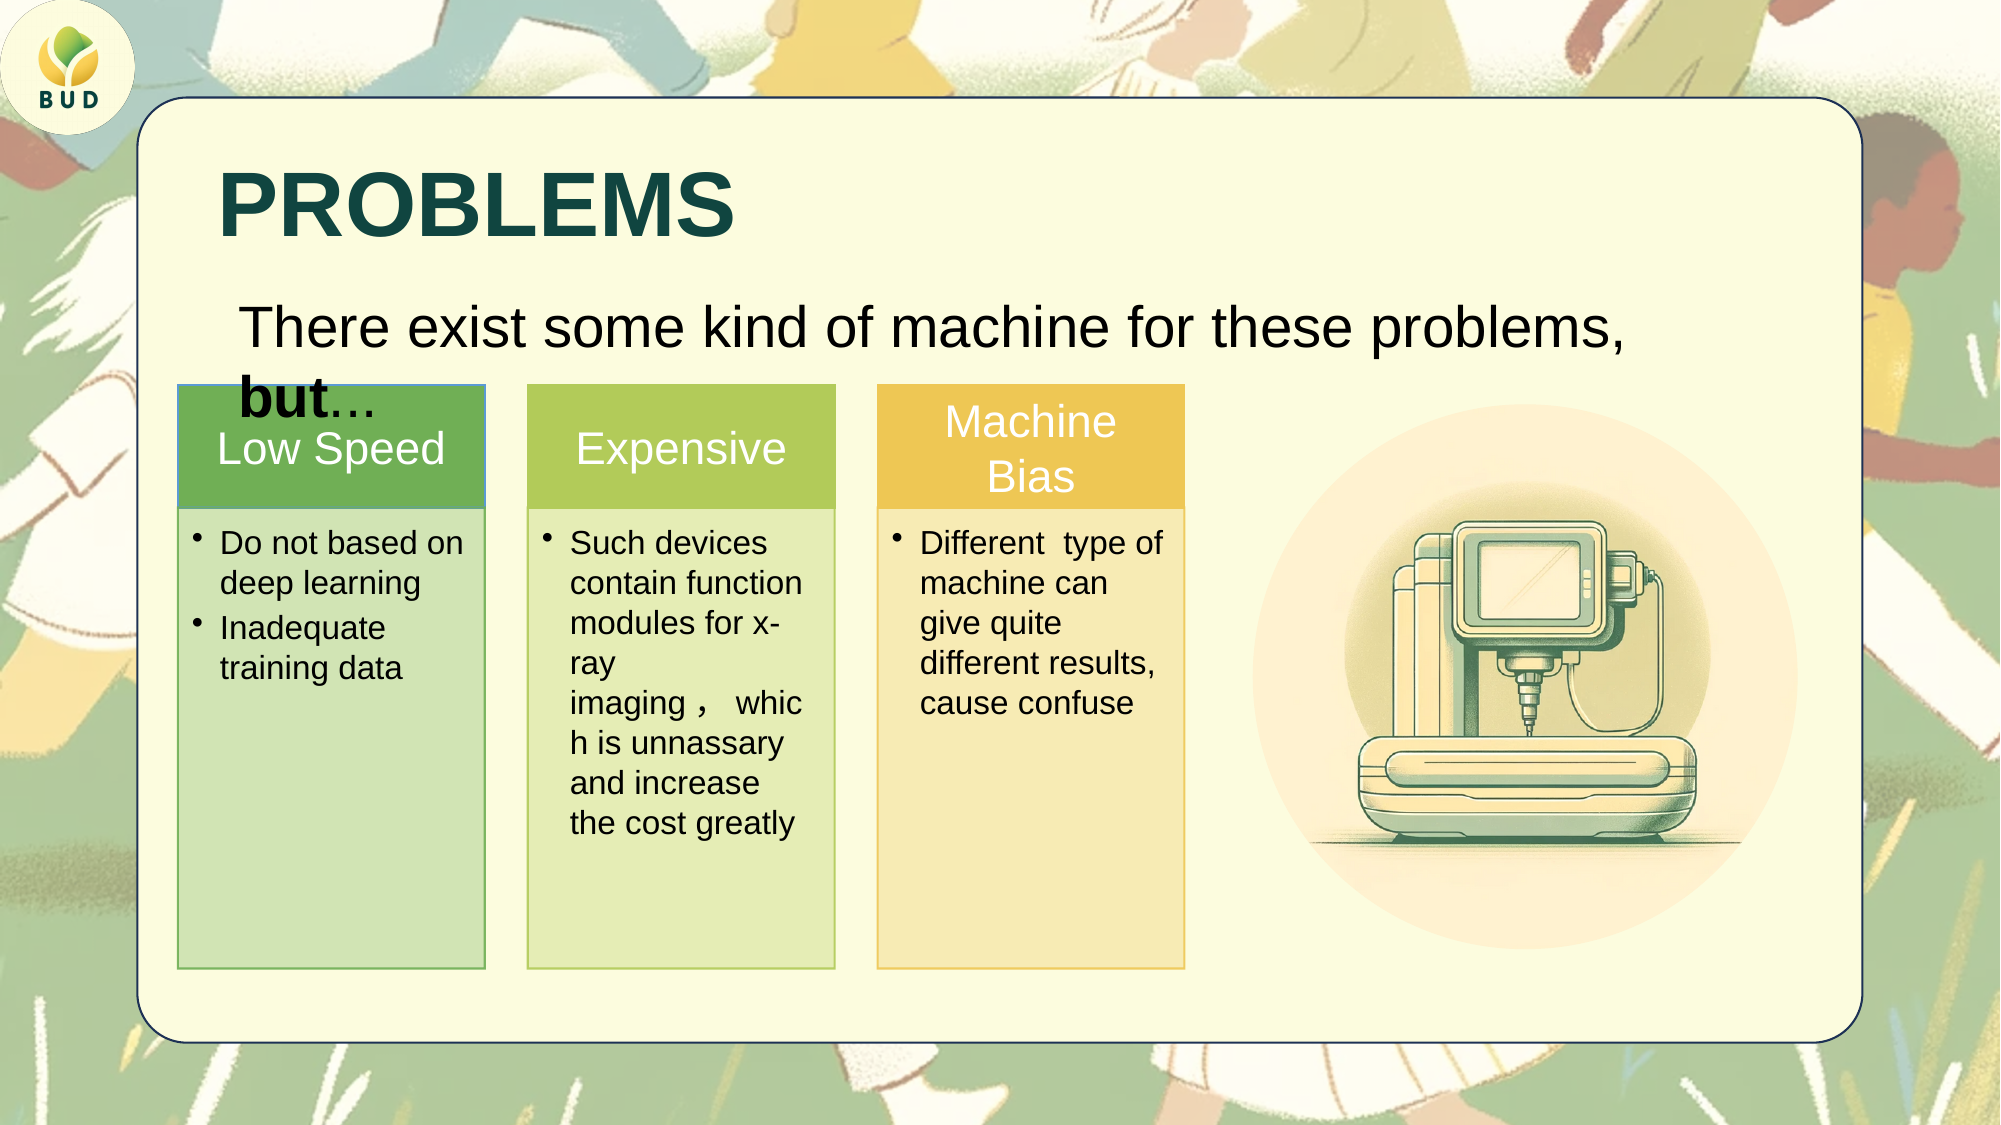

# PROBLEMS
There exist some kind of machine for these problems, but...
Low Speed
Do not based on deep learning
Inadequate training data
Expensive
Such devices contain function modules for x-ray imaging，which is unnassary and increase the cost greatly
Machine Bias
Different  type of machine can give quite different results, cause confuse